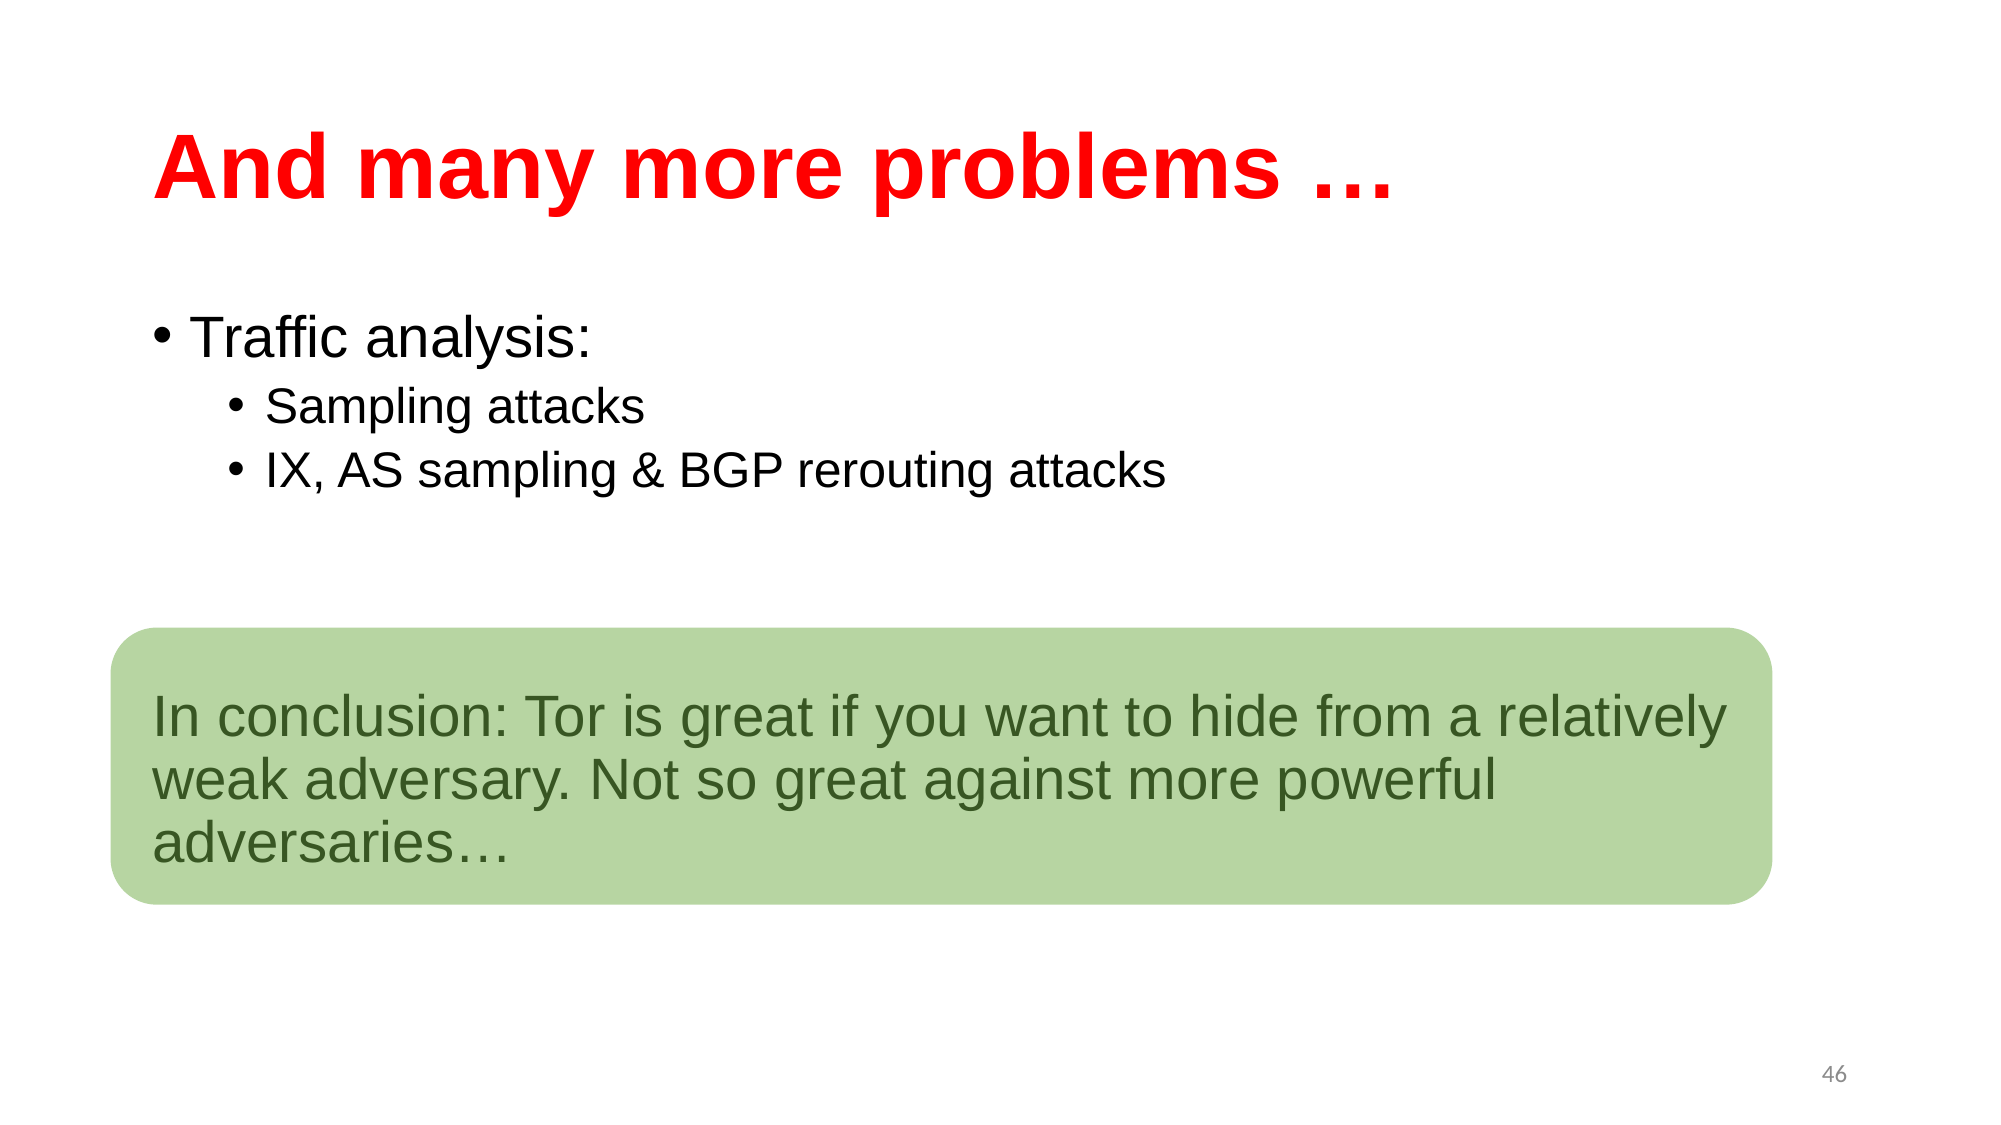

# And many more problems …
Traffic analysis:
Sampling attacks
IX, AS sampling & BGP rerouting attacks

In conclusion: Tor is great if you want to hide from a relatively weak adversary. Not so great against more powerful adversaries…

46